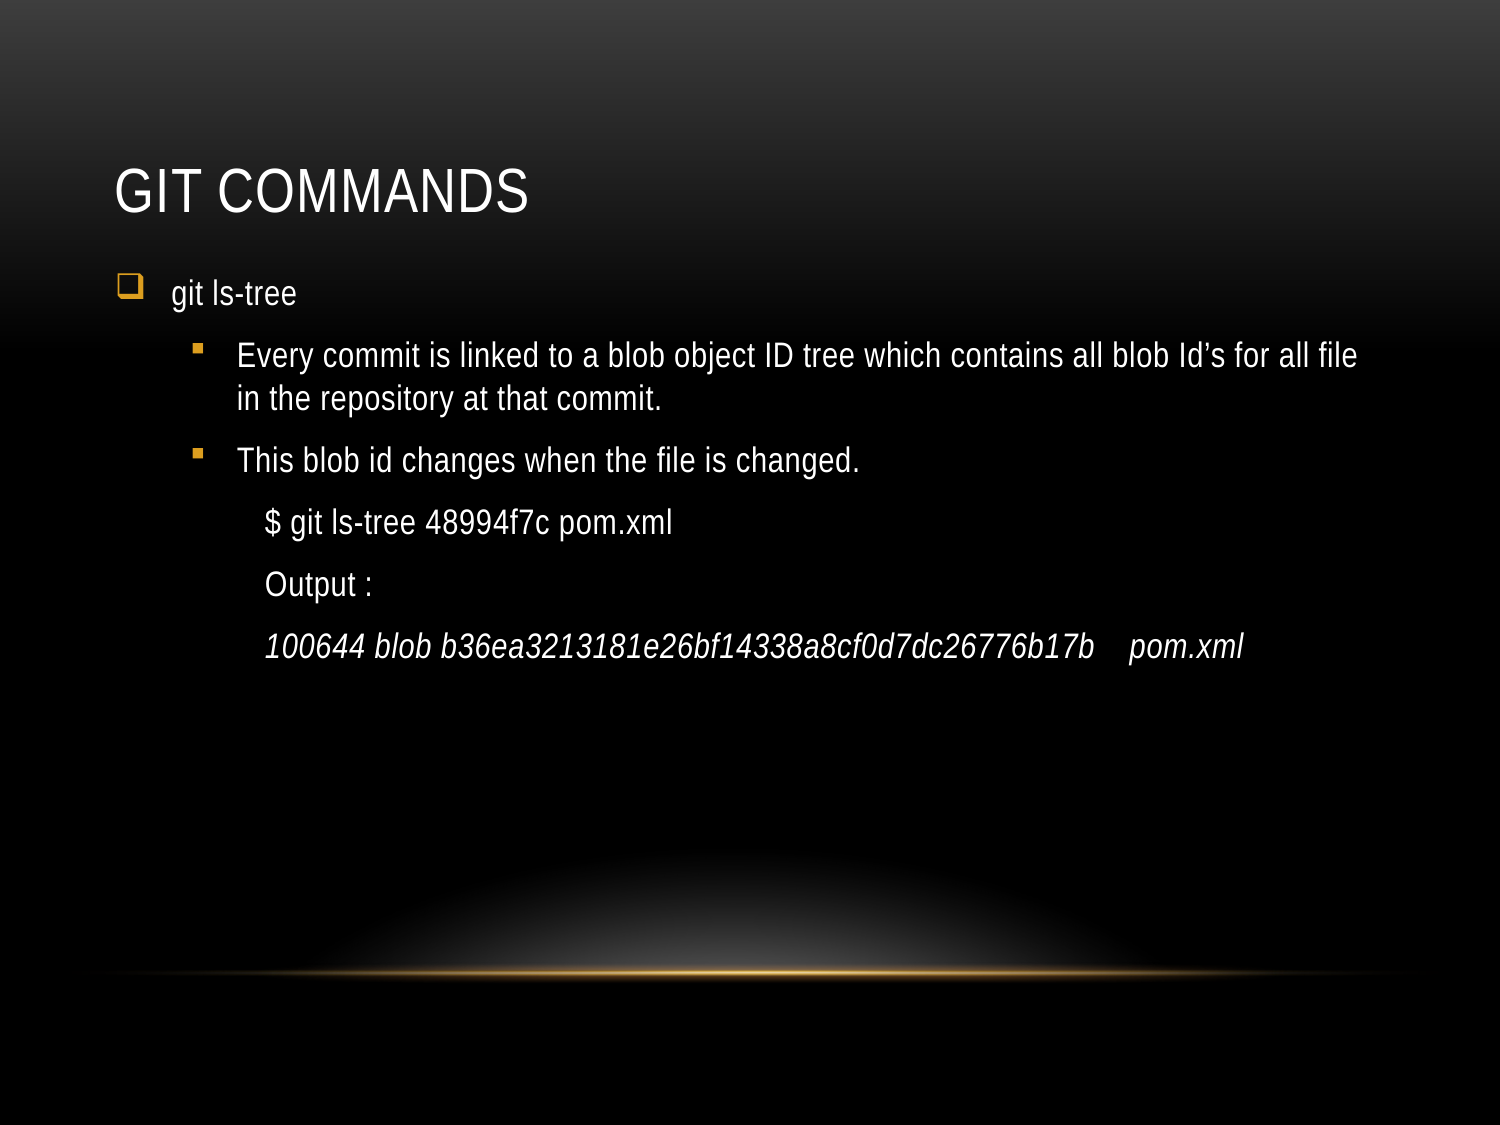

# GIT COMMANDS
git ls-tree
Every commit is linked to a blob object ID tree which contains all blob Id’s for all file in the repository at that commit.
This blob id changes when the file is changed.
$ git ls-tree 48994f7c pom.xml
Output :
100644 blob b36ea3213181e26bf14338a8cf0d7dc26776b17b    pom.xml